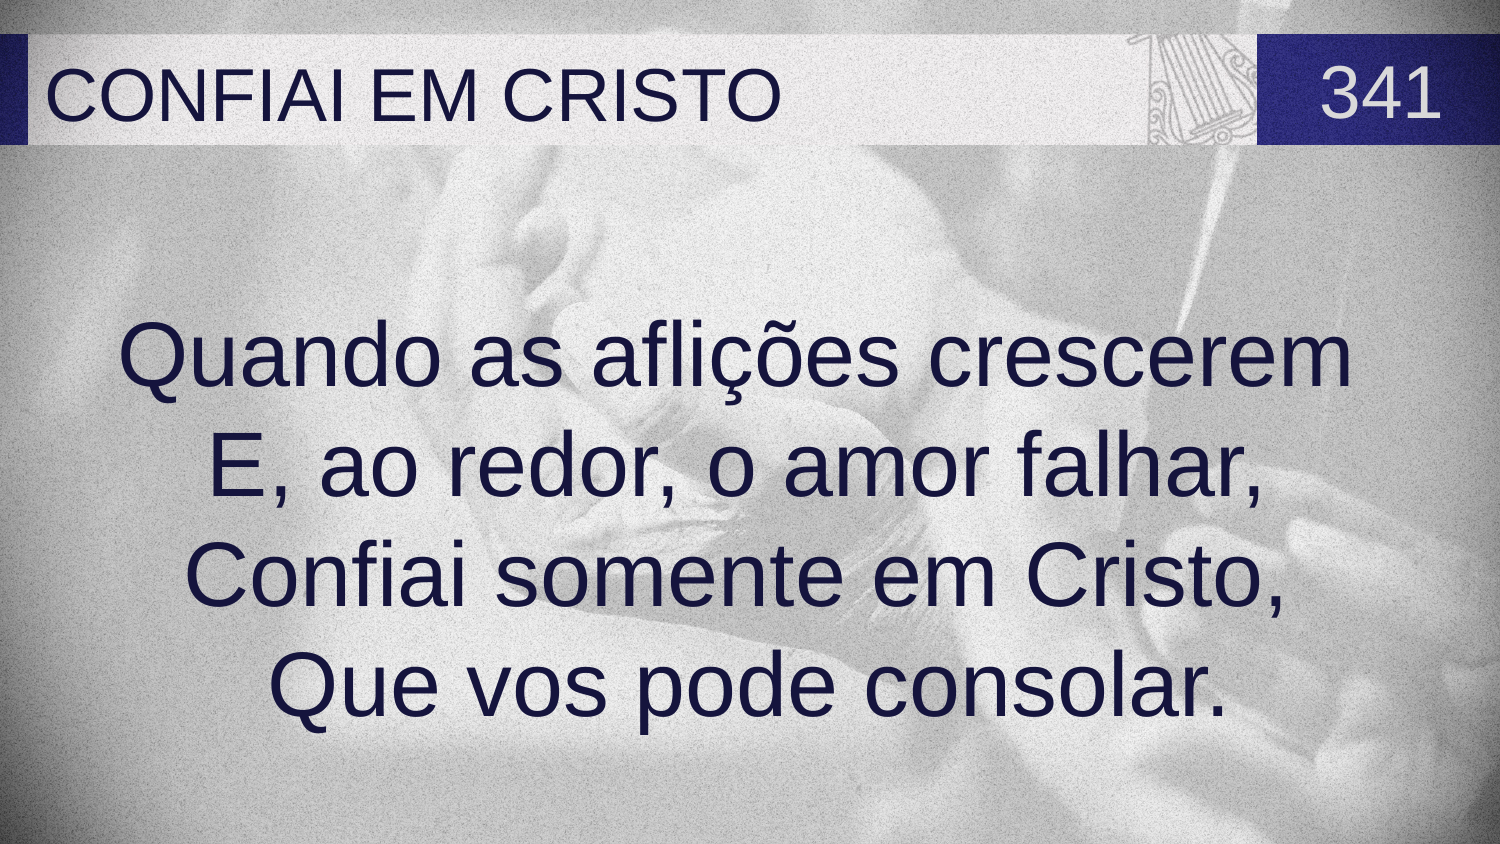

# CONFIAI EM CRISTO
341
Quando as aflições crescerem
E, ao redor, o amor falhar,
Confiai somente em Cristo,
Que vos pode consolar.